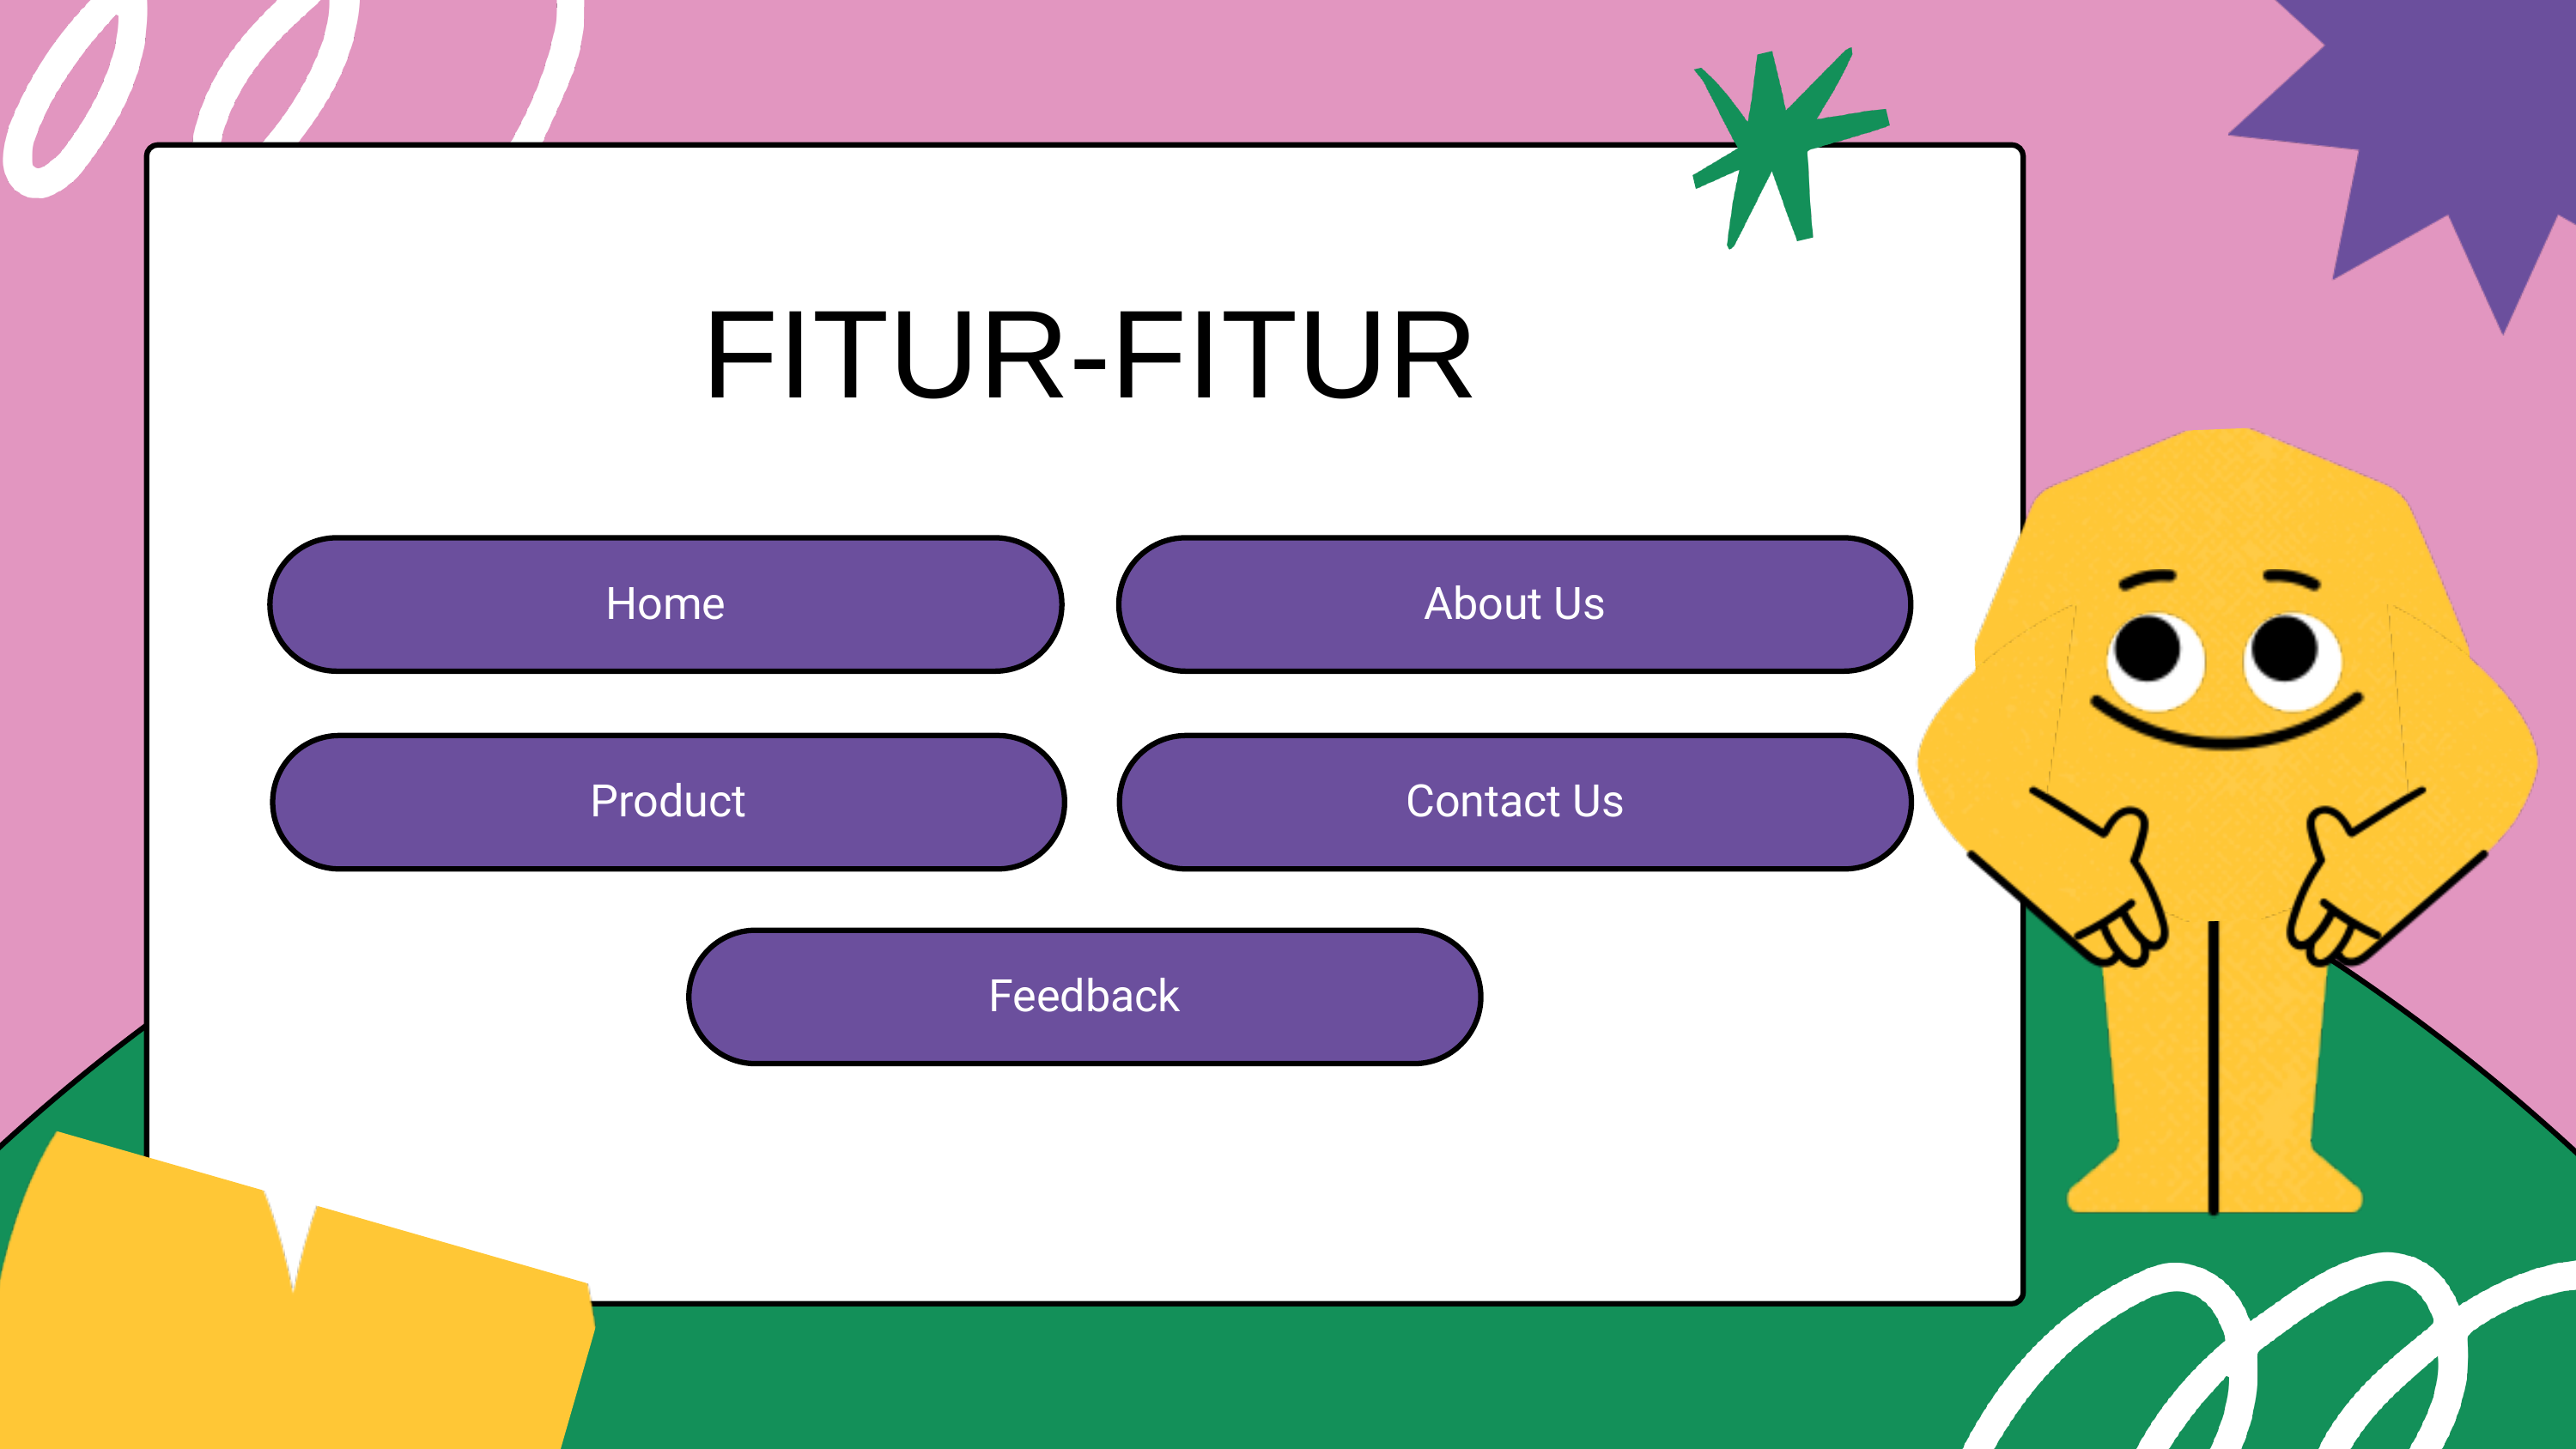

FITUR-FITUR

Home

About Us

Product

Contact Us

Feedback